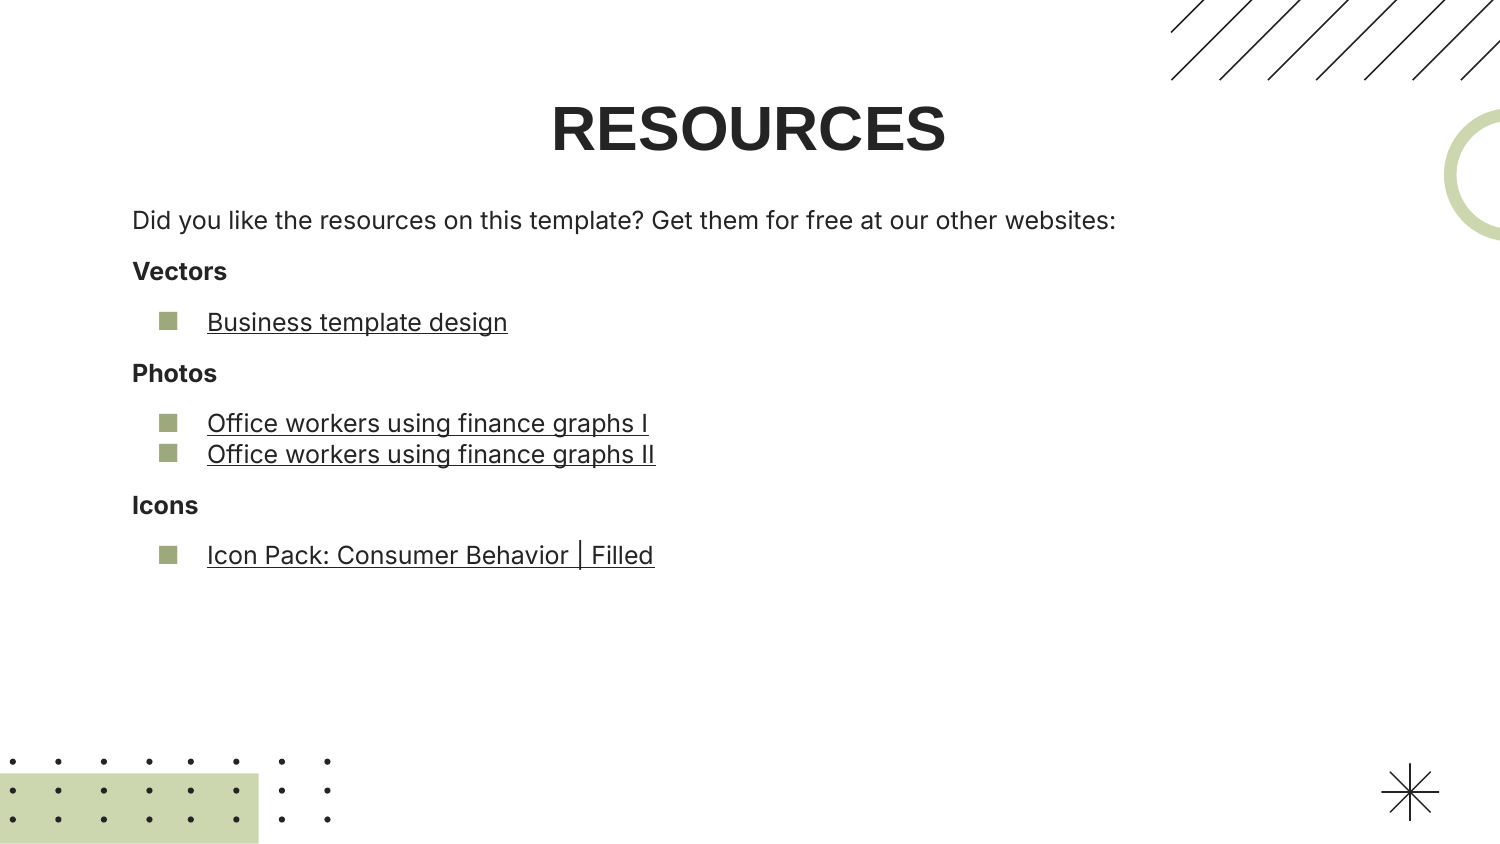

# RESOURCES
Did you like the resources on this template? Get them for free at our other websites:
Vectors
Business template design
Photos
Office workers using finance graphs I
Office workers using finance graphs II
Icons
Icon Pack: Consumer Behavior | Filled